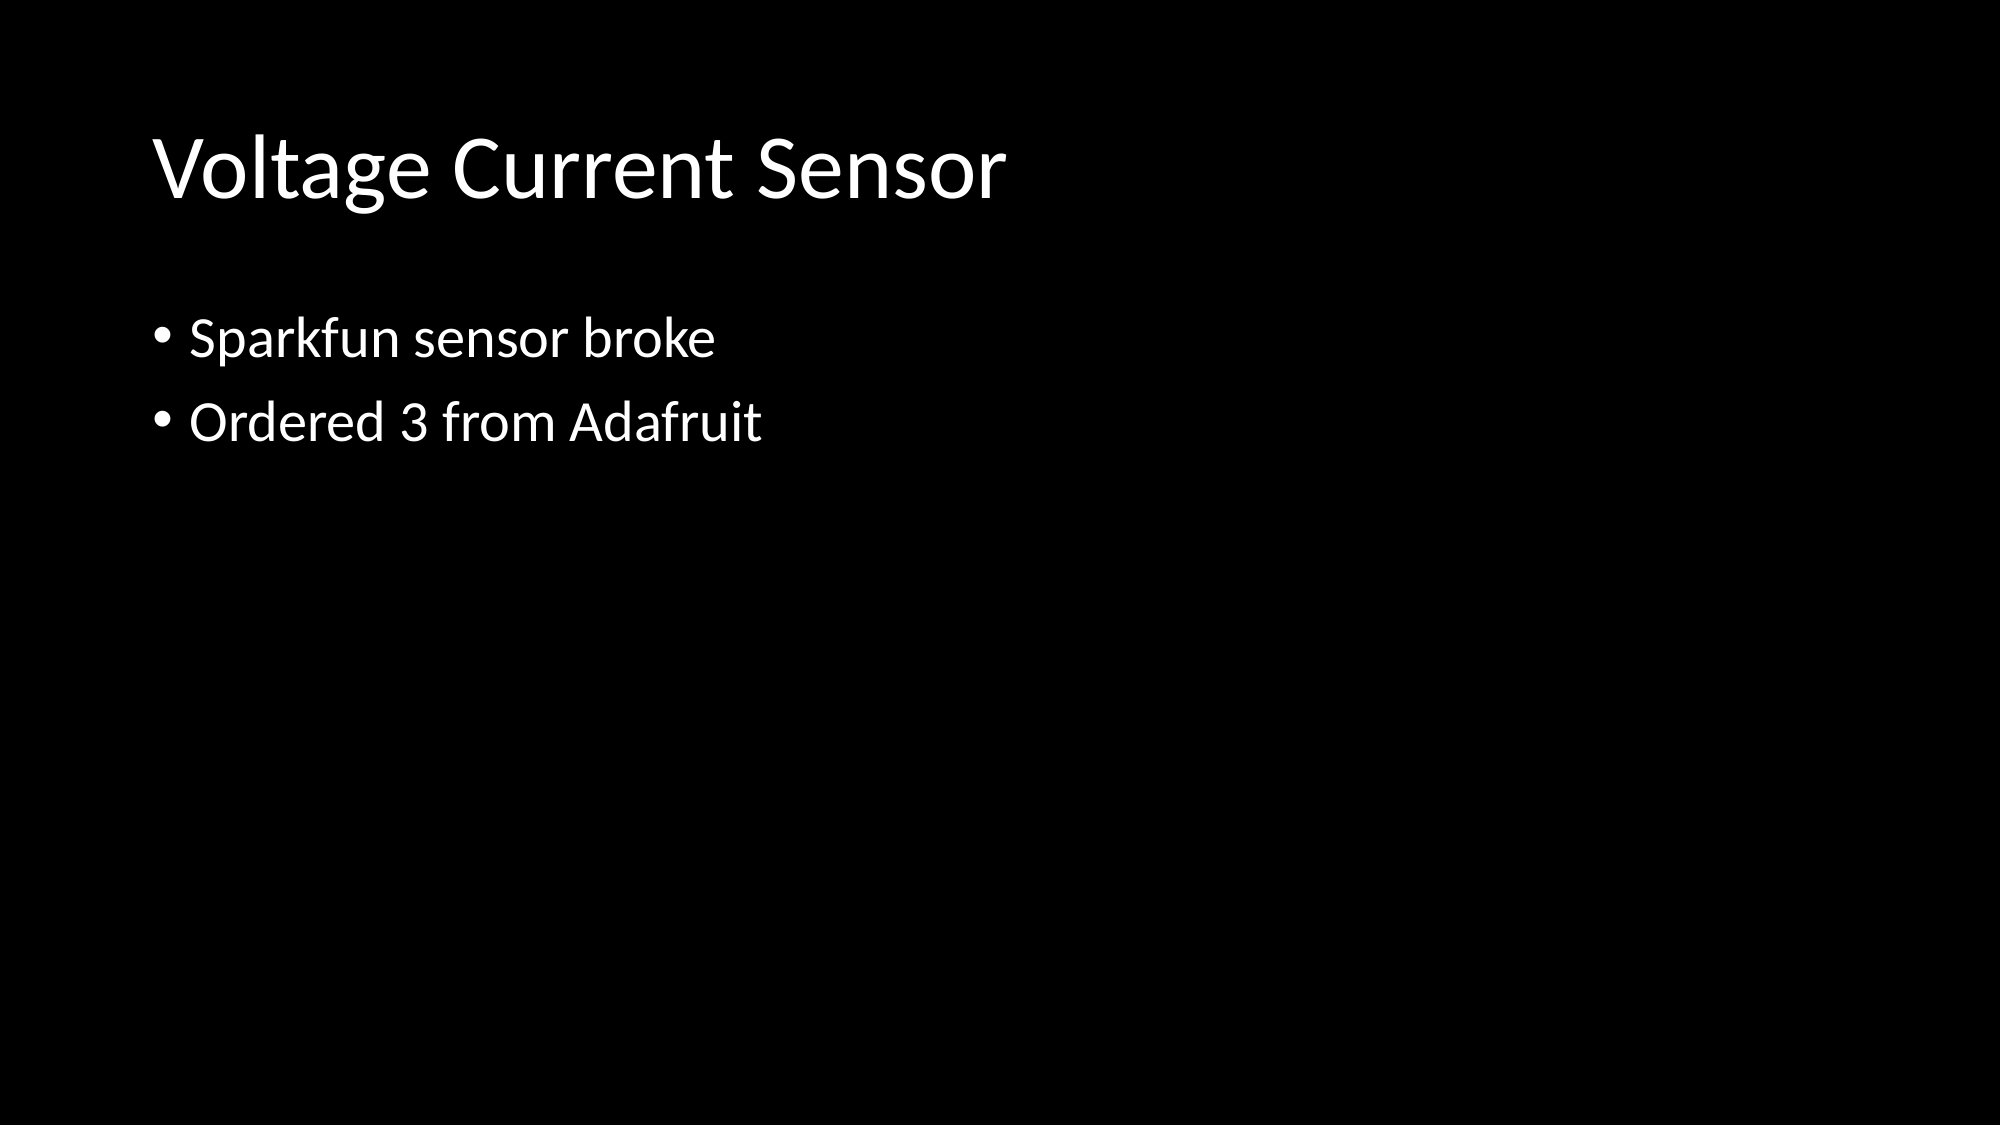

# Voltage Current Sensor
Sparkfun sensor broke
Ordered 3 from Adafruit